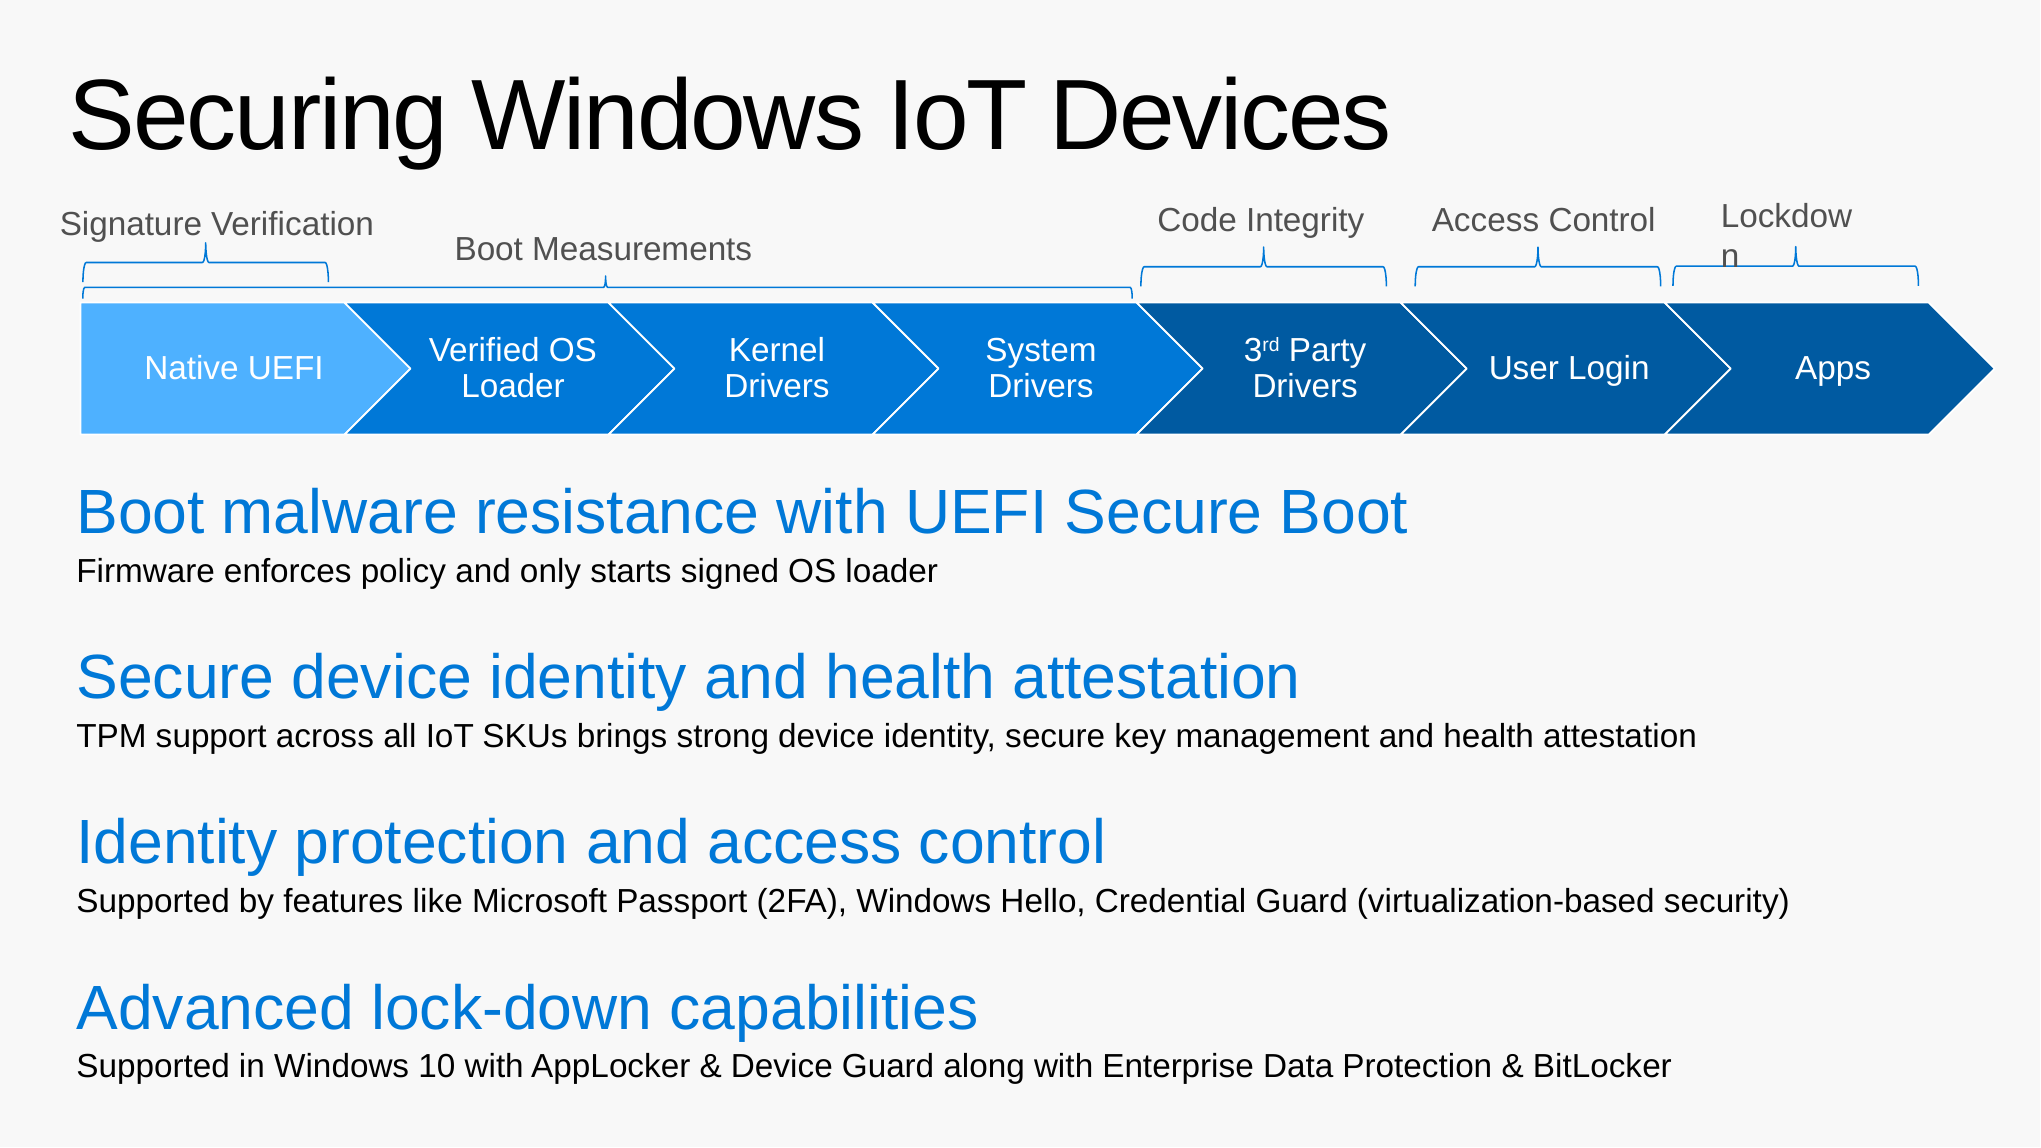

# Securing Windows IoT Devices

Lockdown
Code Integrity
Access Control
Signature Verification
Boot Measurements
Native UEFI
Verified OS Loader
Kernel Drivers
System Drivers
3rd Party Drivers
User Login
Apps
Boot malware resistance with UEFI Secure Boot
Firmware enforces policy and only starts signed OS loader

Secure device identity and health attestation
TPM support across all IoT SKUs brings strong device identity, secure key management and health attestation

Identity protection and access control
Supported by features like Microsoft Passport (2FA), Windows Hello, Credential Guard (virtualization-based security)

Advanced lock-down capabilities
Supported in Windows 10 with AppLocker & Device Guard along with Enterprise Data Protection & BitLocker